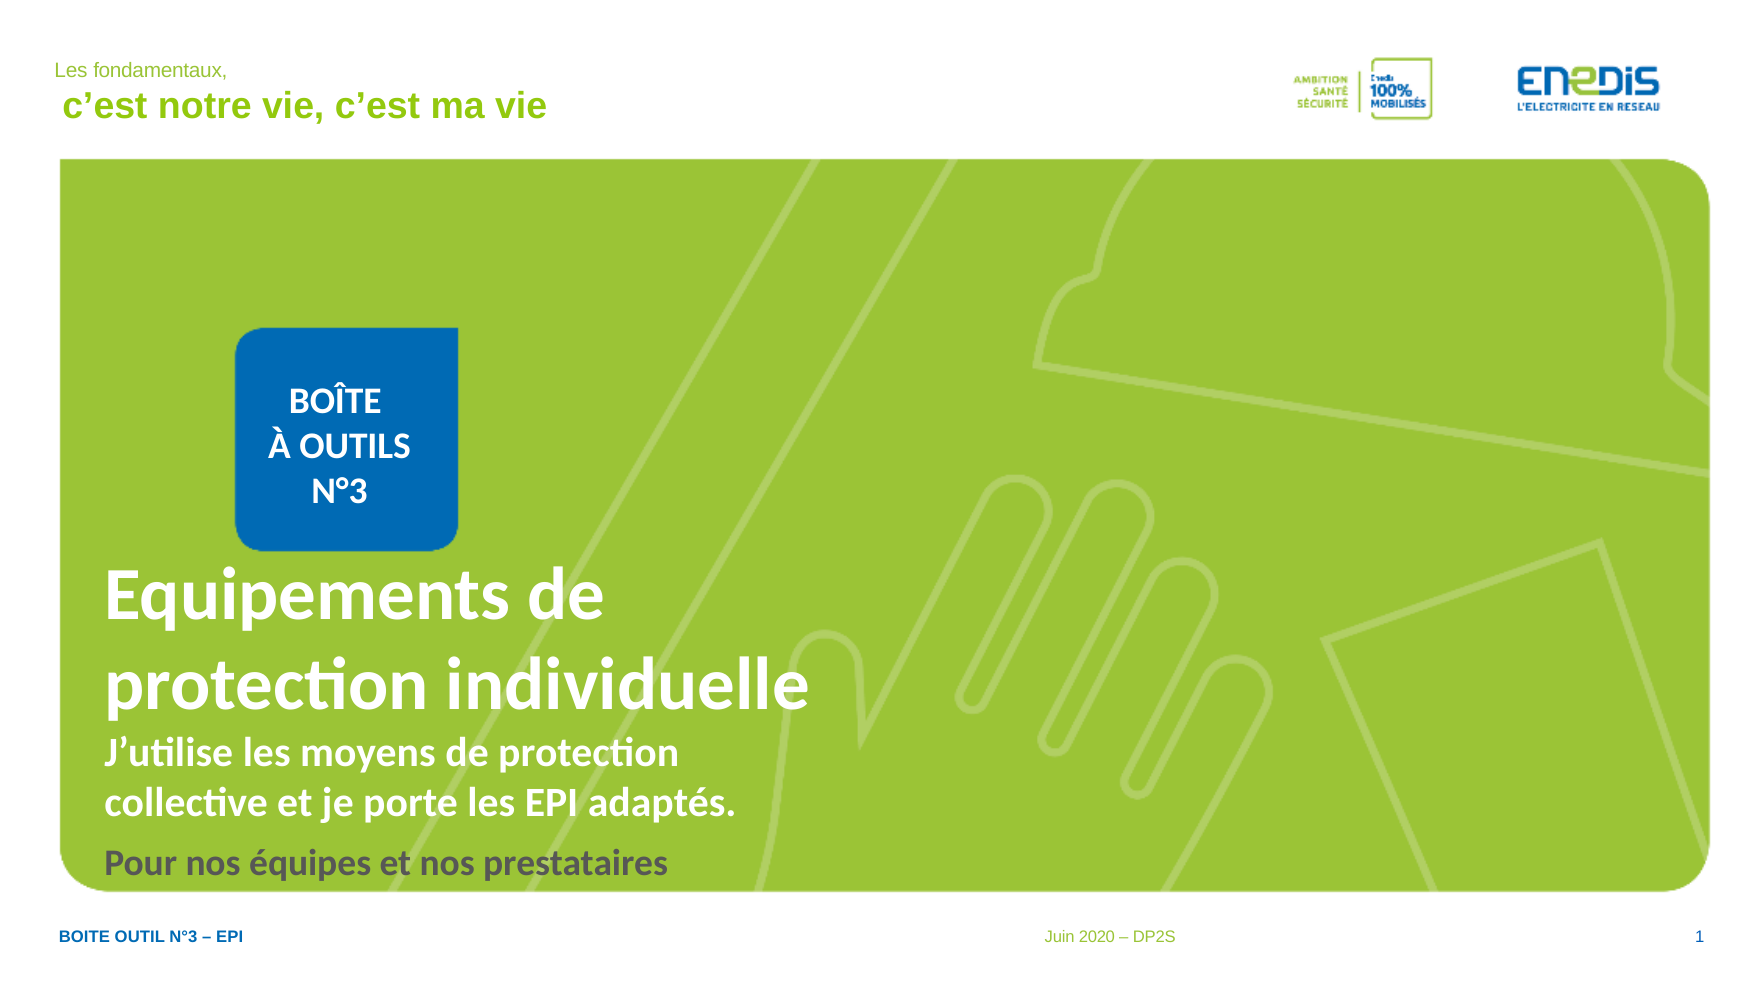

Boîte
à outils n°3

Equipements de protection individuelle
J’utilise les moyens de protection collective et je porte les EPI adaptés.
Pour nos équipes et nos prestataires